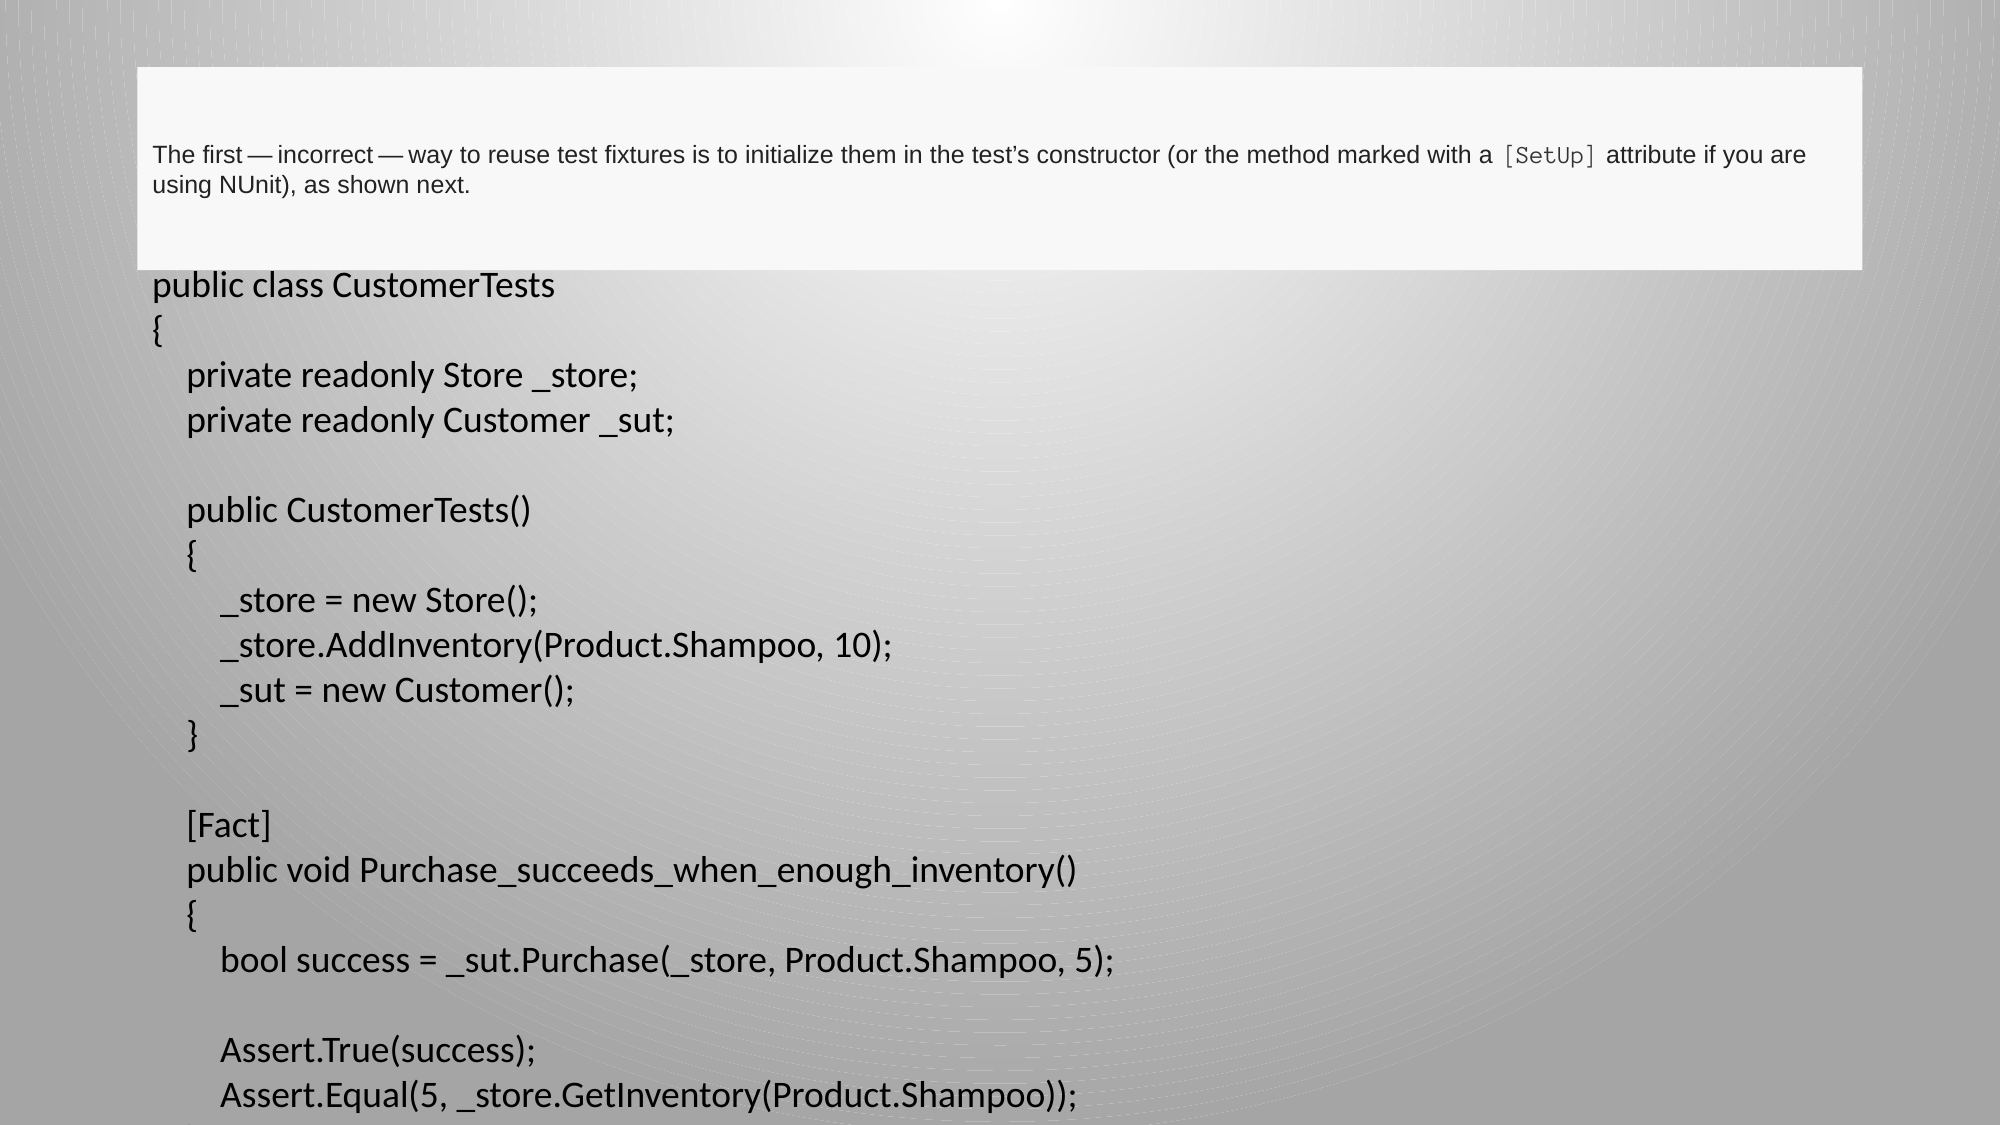

# The first — incorrect — way to reuse test fixtures is to initialize them in the test’s constructor (or the method marked with a [SetUp] attribute if you are using NUnit), as shown next.
public class CustomerTests
{
    private readonly Store _store;
    private readonly Customer _sut;

    public CustomerTests()
    {
        _store = new Store();
        _store.AddInventory(Product.Shampoo, 10);
        _sut = new Customer();
    }

    [Fact]
    public void Purchase_succeeds_when_enough_inventory()
    {
        bool success = _sut.Purchase(_store, Product.Shampoo, 5);

        Assert.True(success);
        Assert.Equal(5, _store.GetInventory(Product.Shampoo));
    }

    [Fact]
    public void Purchase_fails_when_not_enough_inventory()
    {
        bool success = _sut.Purchase(_store, Product.Shampoo, 15);

        Assert.False(success);
        Assert.Equal(10, _store.GetInventory(Product.Shampoo));
    }
}